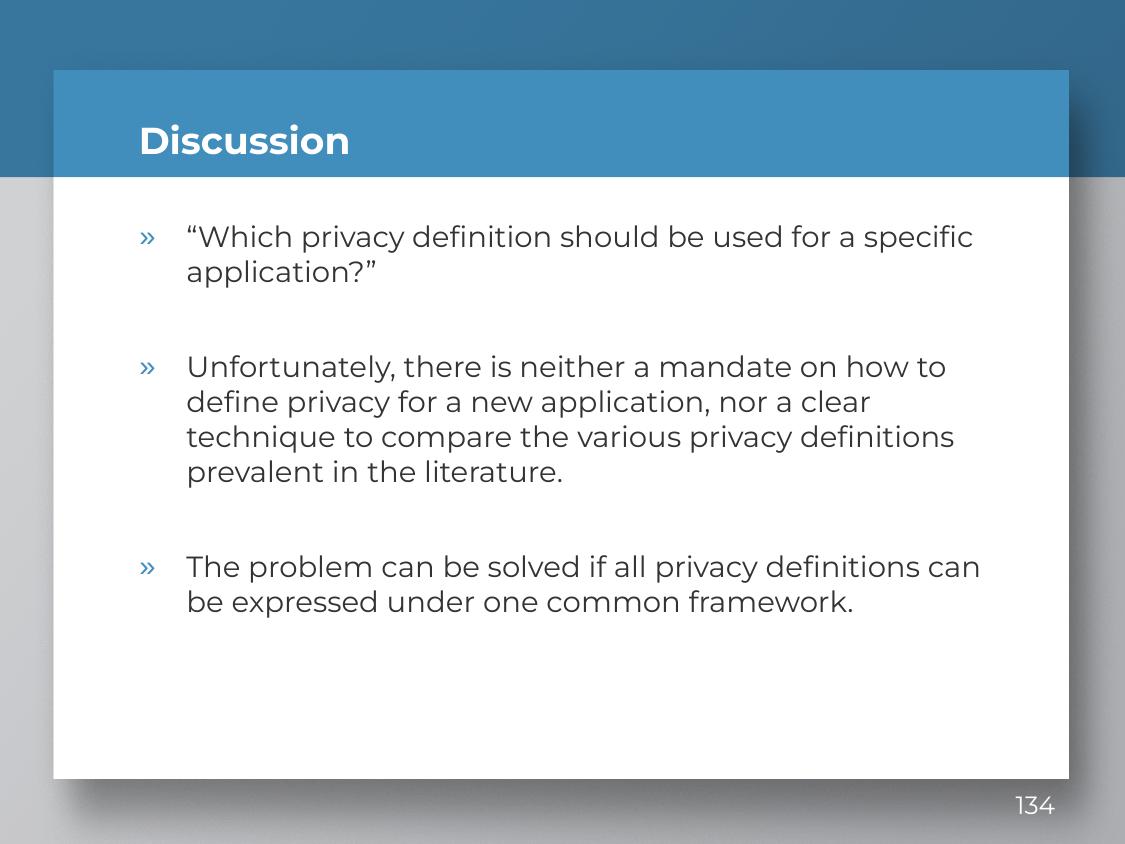

# Discussion
“Which privacy definition should be used for a specific application?”

Unfortunately, there is neither a mandate on how to define privacy for a new application, nor a clear technique to compare the various privacy definitions prevalent in the literature.

The problem can be solved if all privacy definitions can be expressed under one common framework.

134